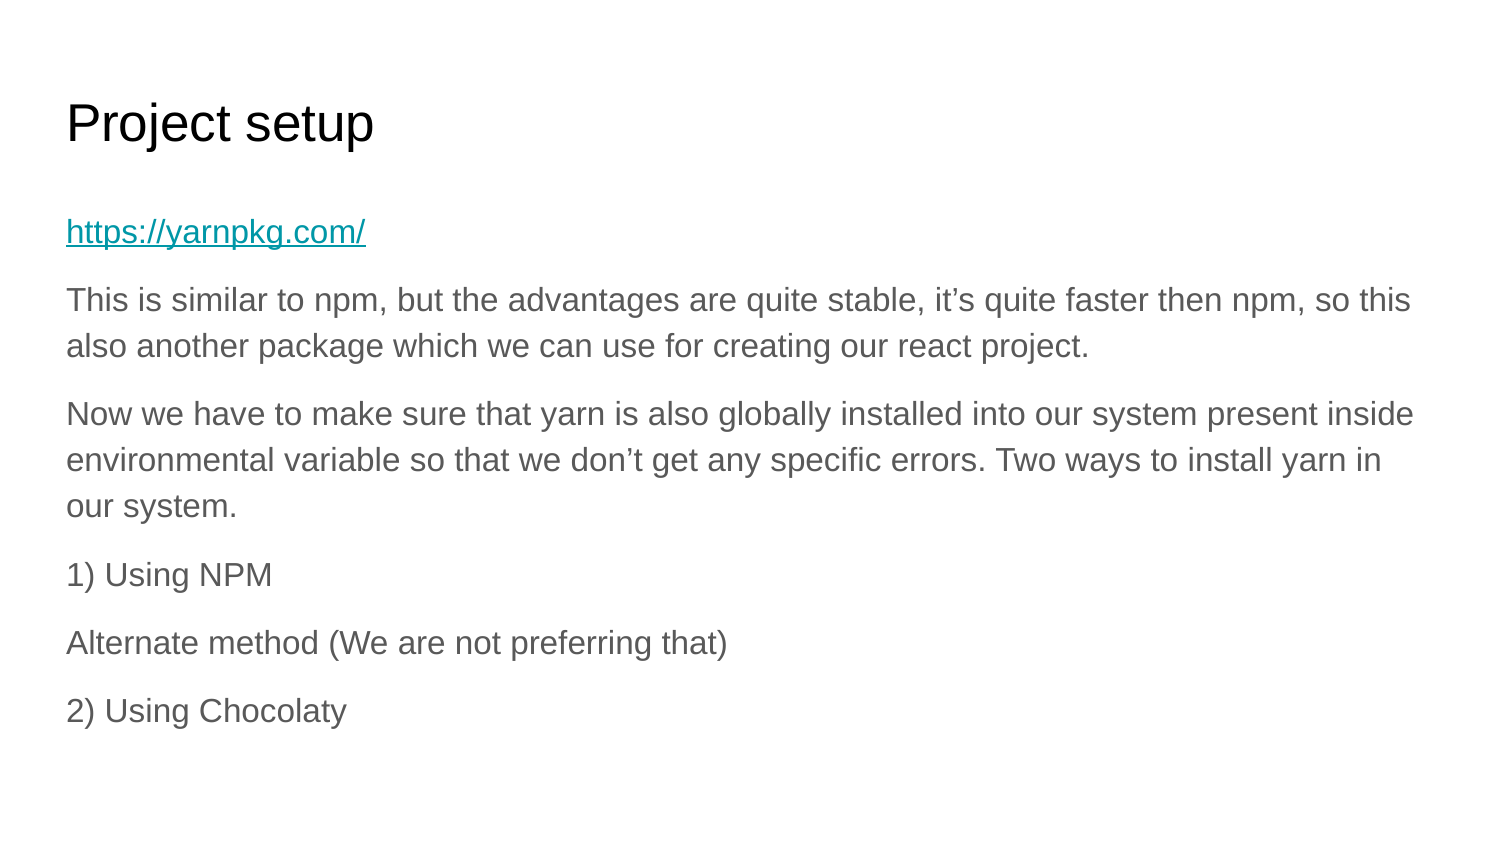

# Project setup
https://yarnpkg.com/
This is similar to npm, but the advantages are quite stable, it’s quite faster then npm, so this also another package which we can use for creating our react project.
Now we have to make sure that yarn is also globally installed into our system present inside environmental variable so that we don’t get any specific errors. Two ways to install yarn in our system.
1) Using NPM
Alternate method (We are not preferring that)
2) Using Chocolaty